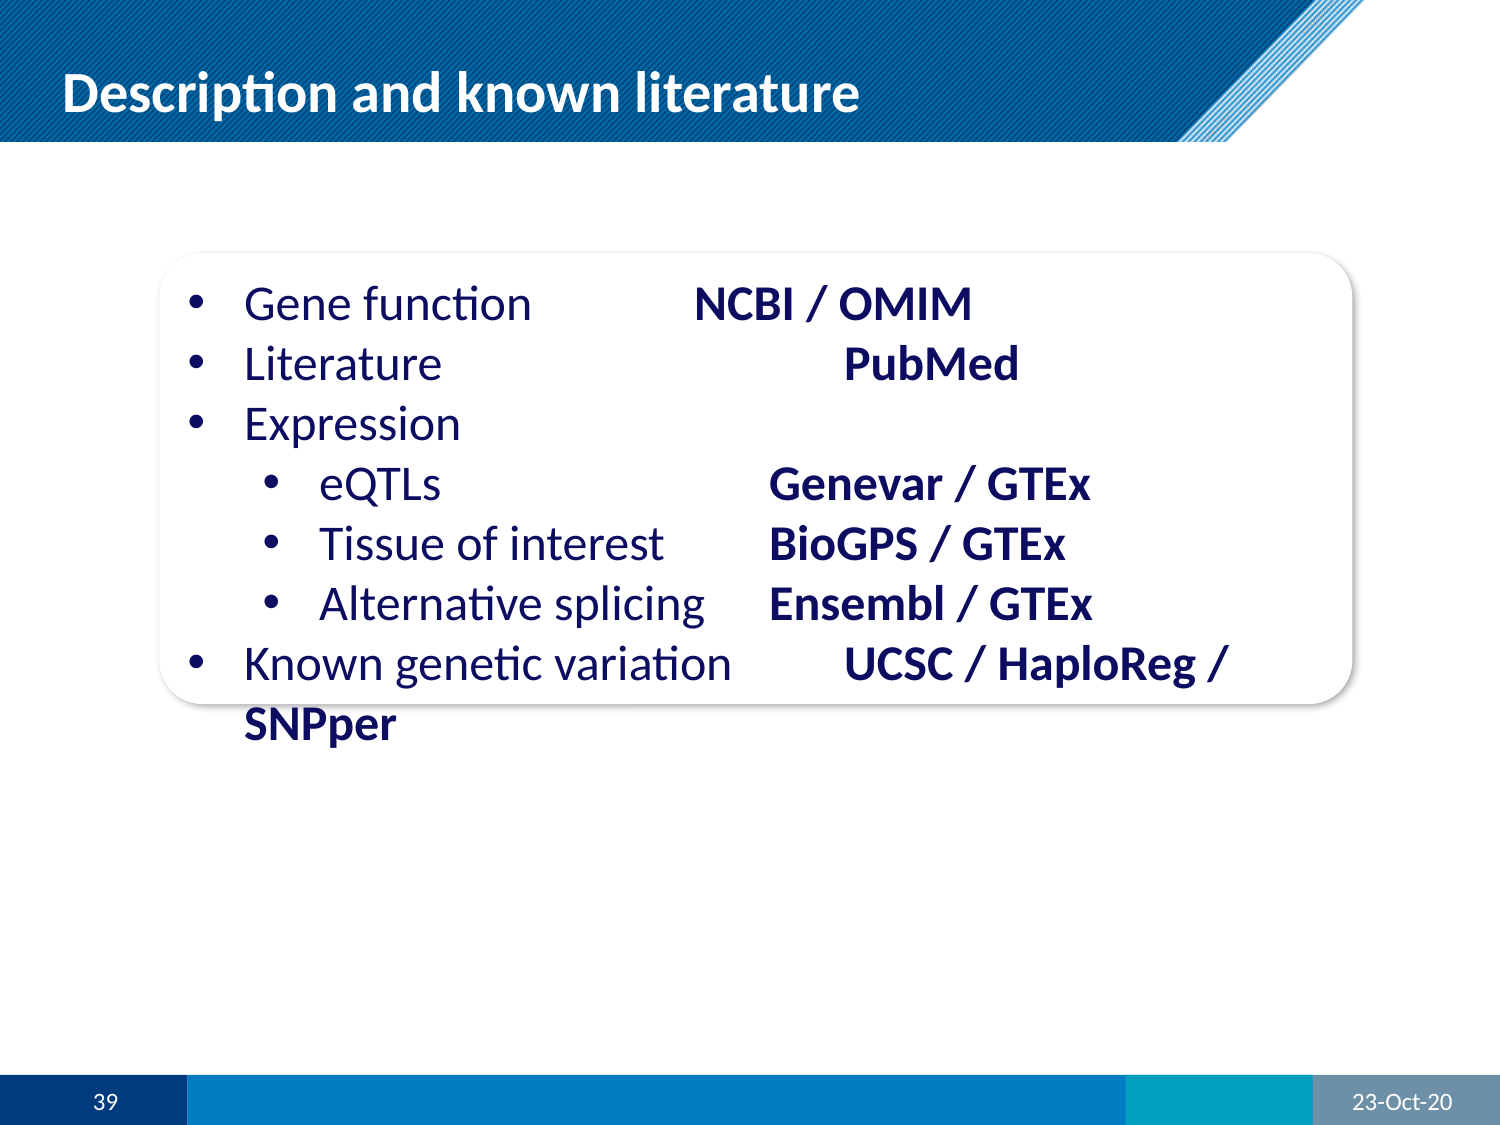

Description and known literature

Gene function 		NCBI / OMIM
Literature 			PubMed
Expression
eQTLs			Genevar / GTEx
Tissue of interest	BioGPS / GTEx
Alternative splicing	Ensembl / GTEx
Known genetic variation	UCSC / HaploReg / SNPper

39
23-Oct-20